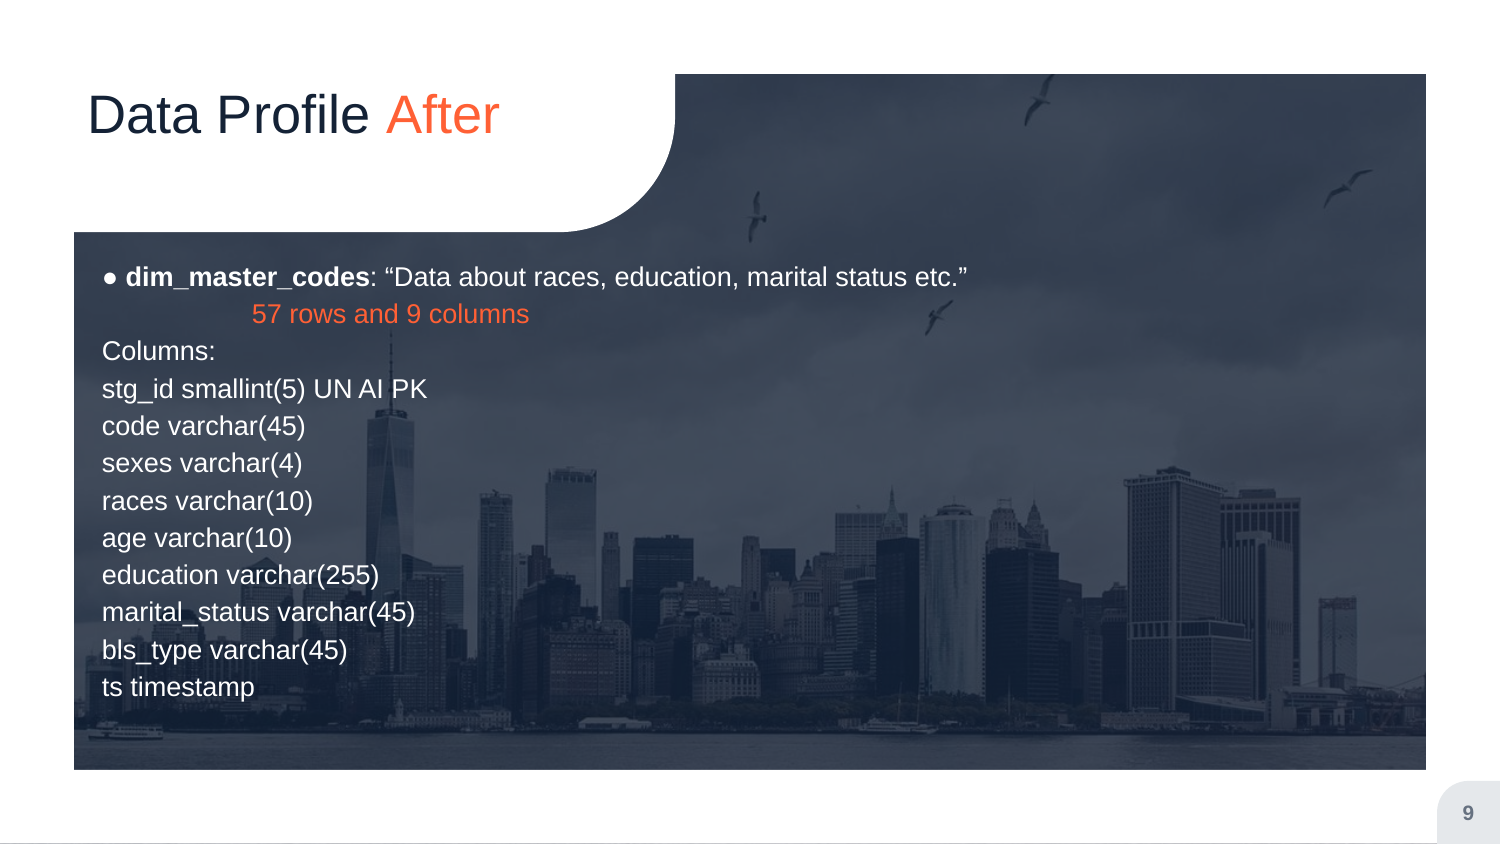

# Data Profile After
● dim_master_codes: “Data about races, education, marital status etc.”
  	57 rows and 9 columns
Columns:
stg_id smallint(5) UN AI PK
code varchar(45)
sexes varchar(4)
races varchar(10)
age varchar(10)
education varchar(255)
marital_status varchar(45)
bls_type varchar(45)
ts timestamp
9